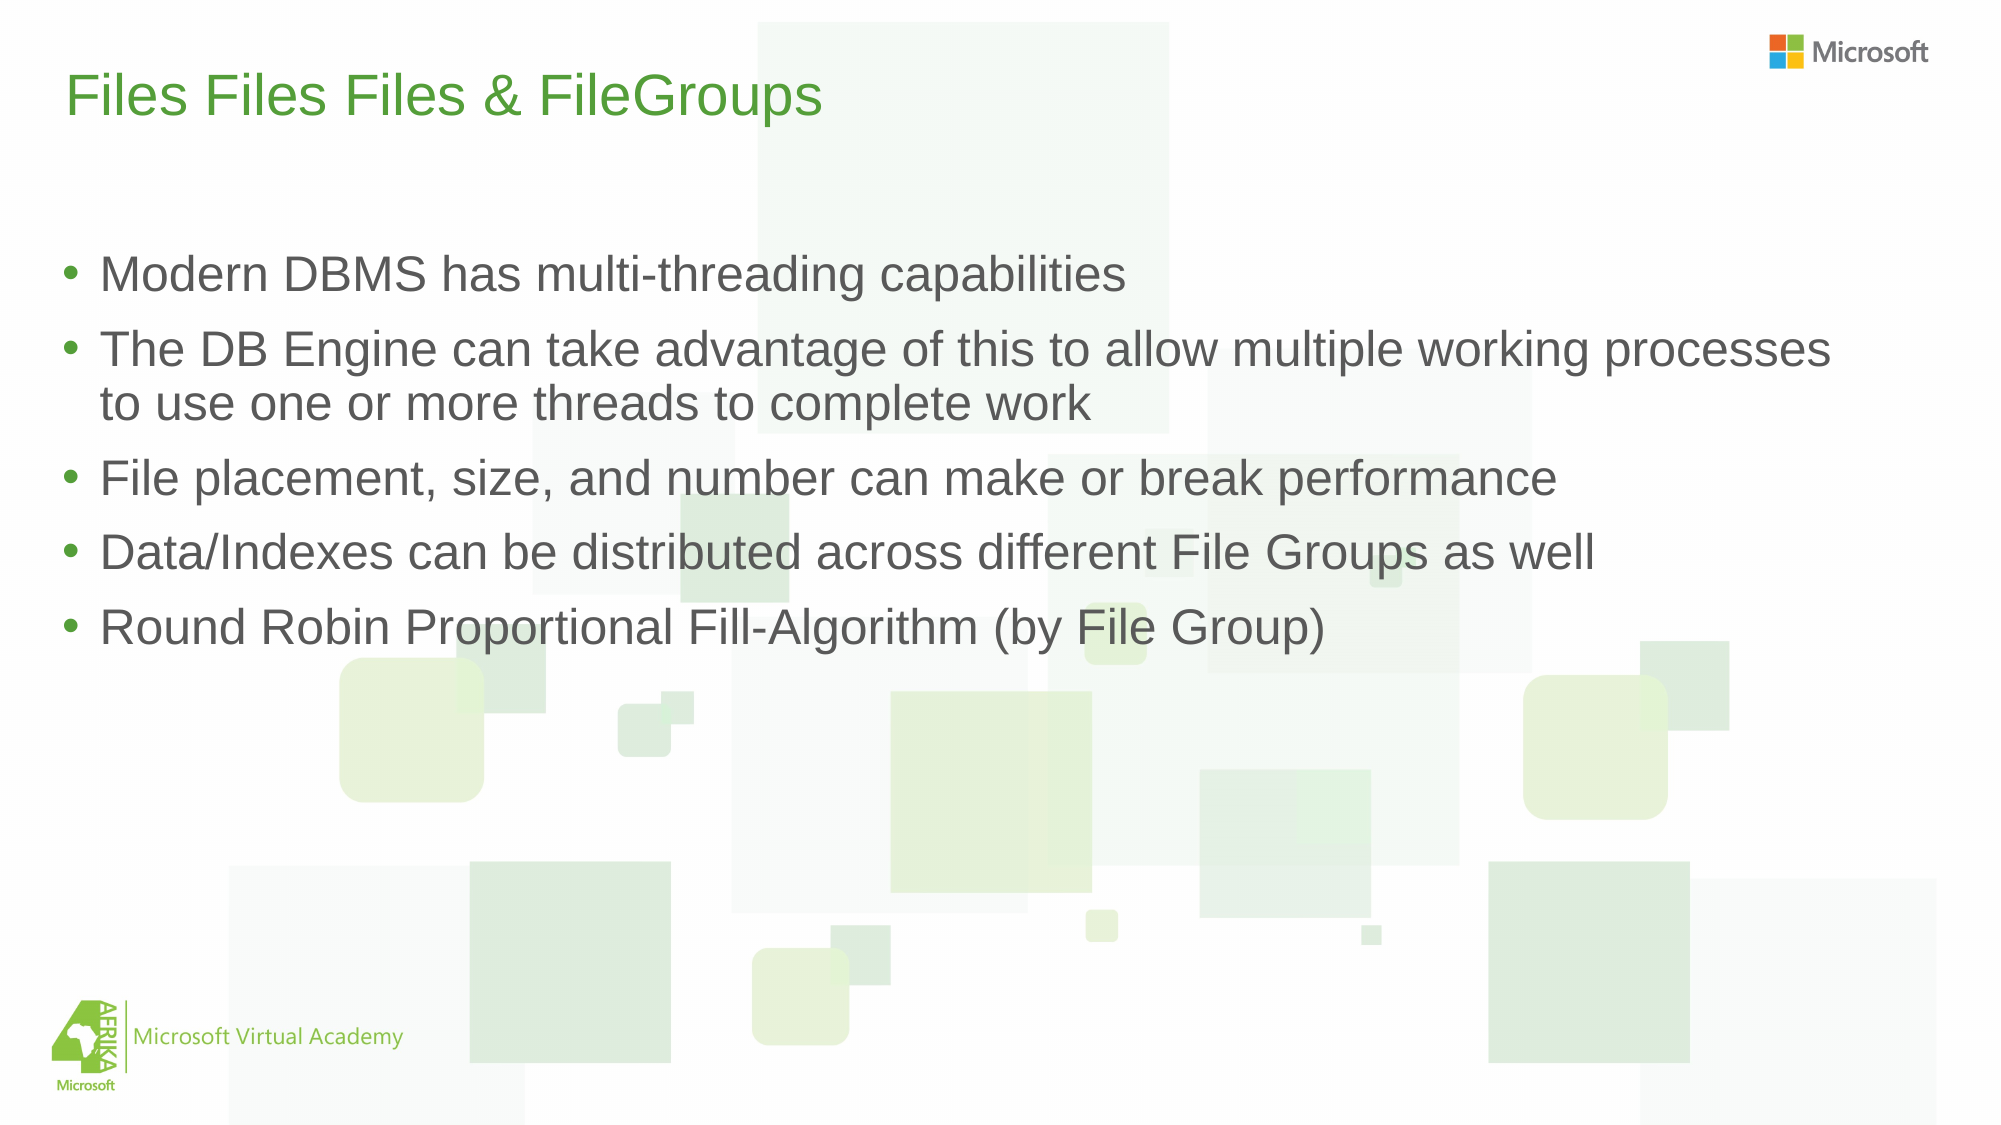

# Files Files Files & FileGroups
Modern DBMS has multi-threading capabilities
The DB Engine can take advantage of this to allow multiple working processes to use one or more threads to complete work
File placement, size, and number can make or break performance
Data/Indexes can be distributed across different File Groups as well
Round Robin Proportional Fill-Algorithm (by File Group)